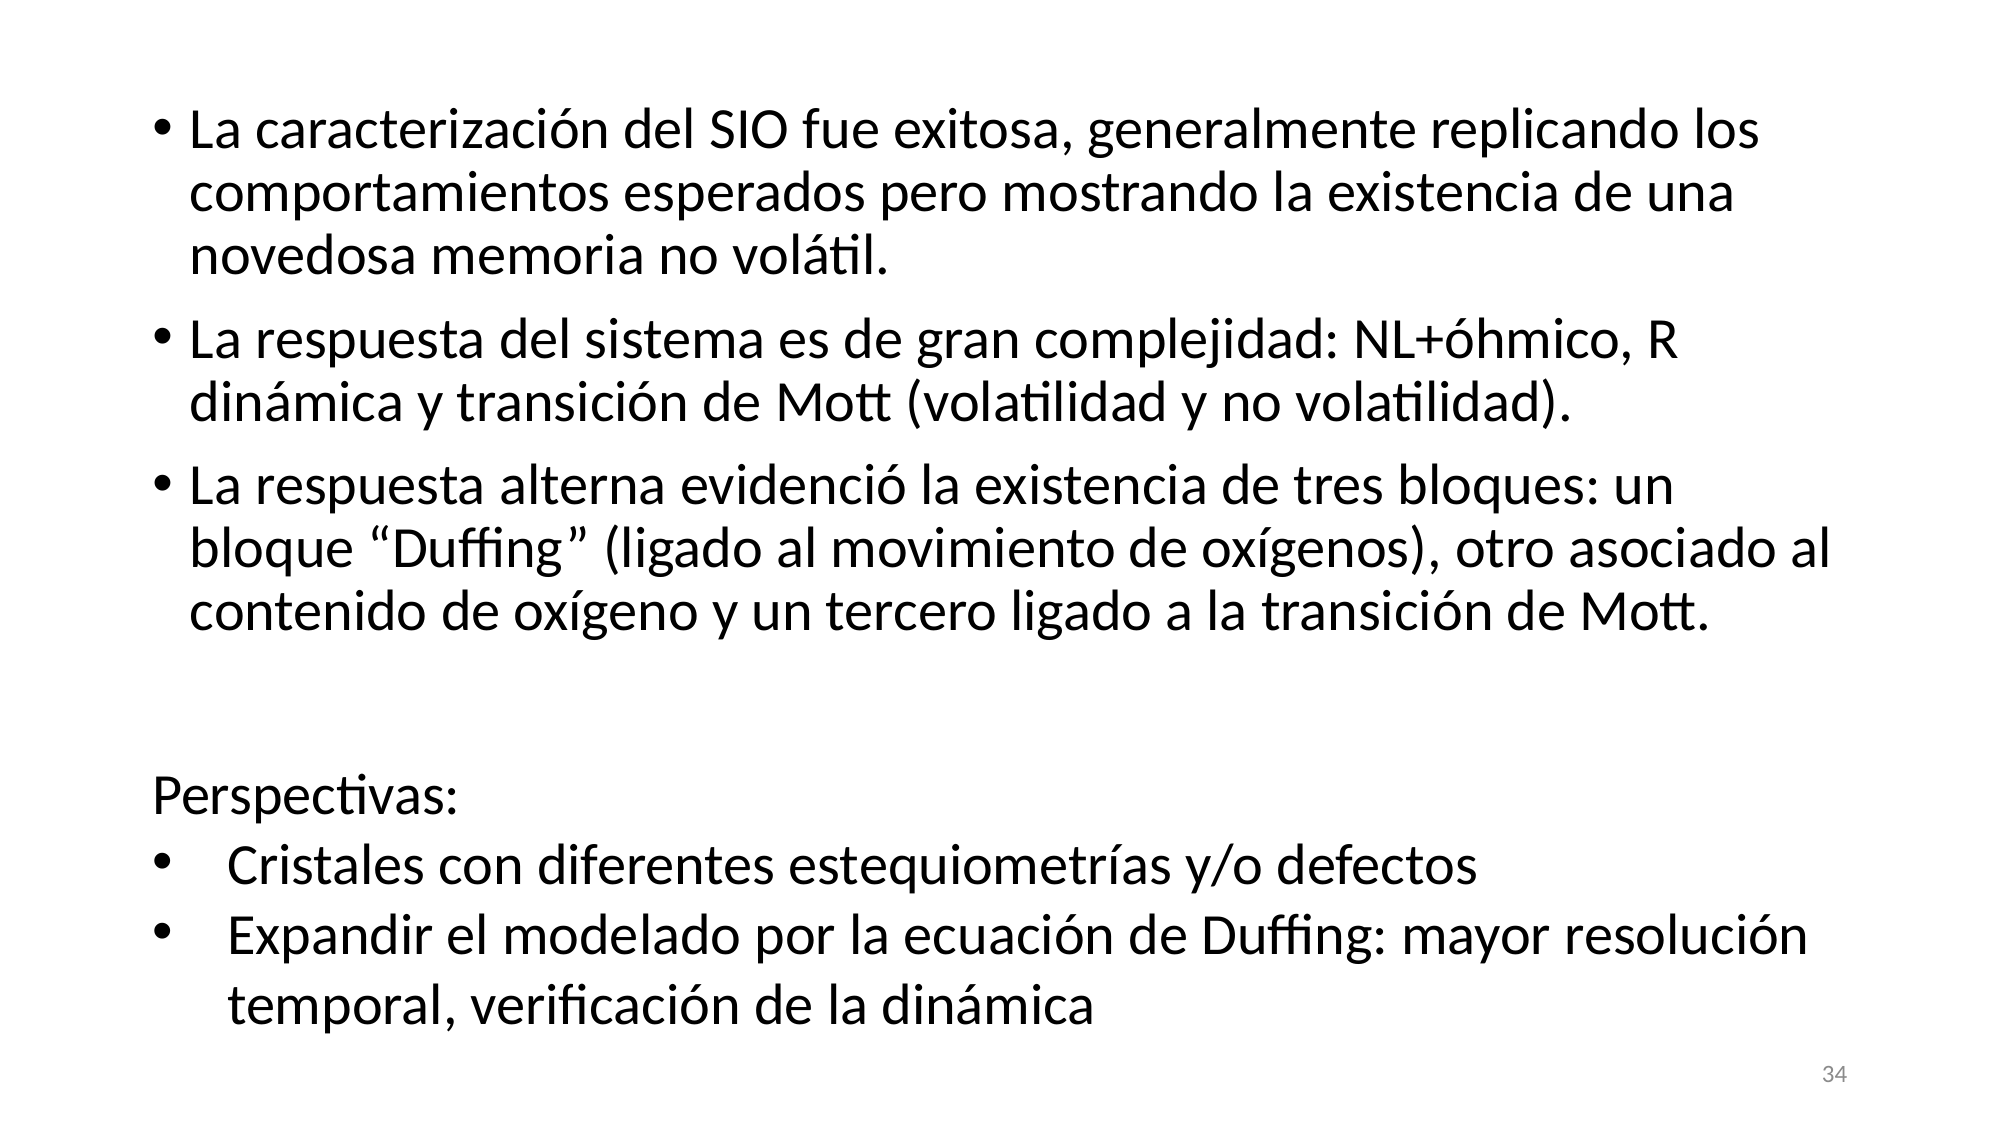

La caracterización del SIO fue exitosa, generalmente replicando los comportamientos esperados pero mostrando la existencia de una novedosa memoria no volátil.
La respuesta del sistema es de gran complejidad: NL+óhmico, R dinámica y transición de Mott (volatilidad y no volatilidad).
La respuesta alterna evidenció la existencia de tres bloques: un bloque “Duffing” (ligado al movimiento de oxígenos), otro asociado al contenido de oxígeno y un tercero ligado a la transición de Mott.

Perspectivas:
Cristales con diferentes estequiometrías y/o defectos
Expandir el modelado por la ecuación de Duffing: mayor resolución temporal, verificación de la dinámica
34